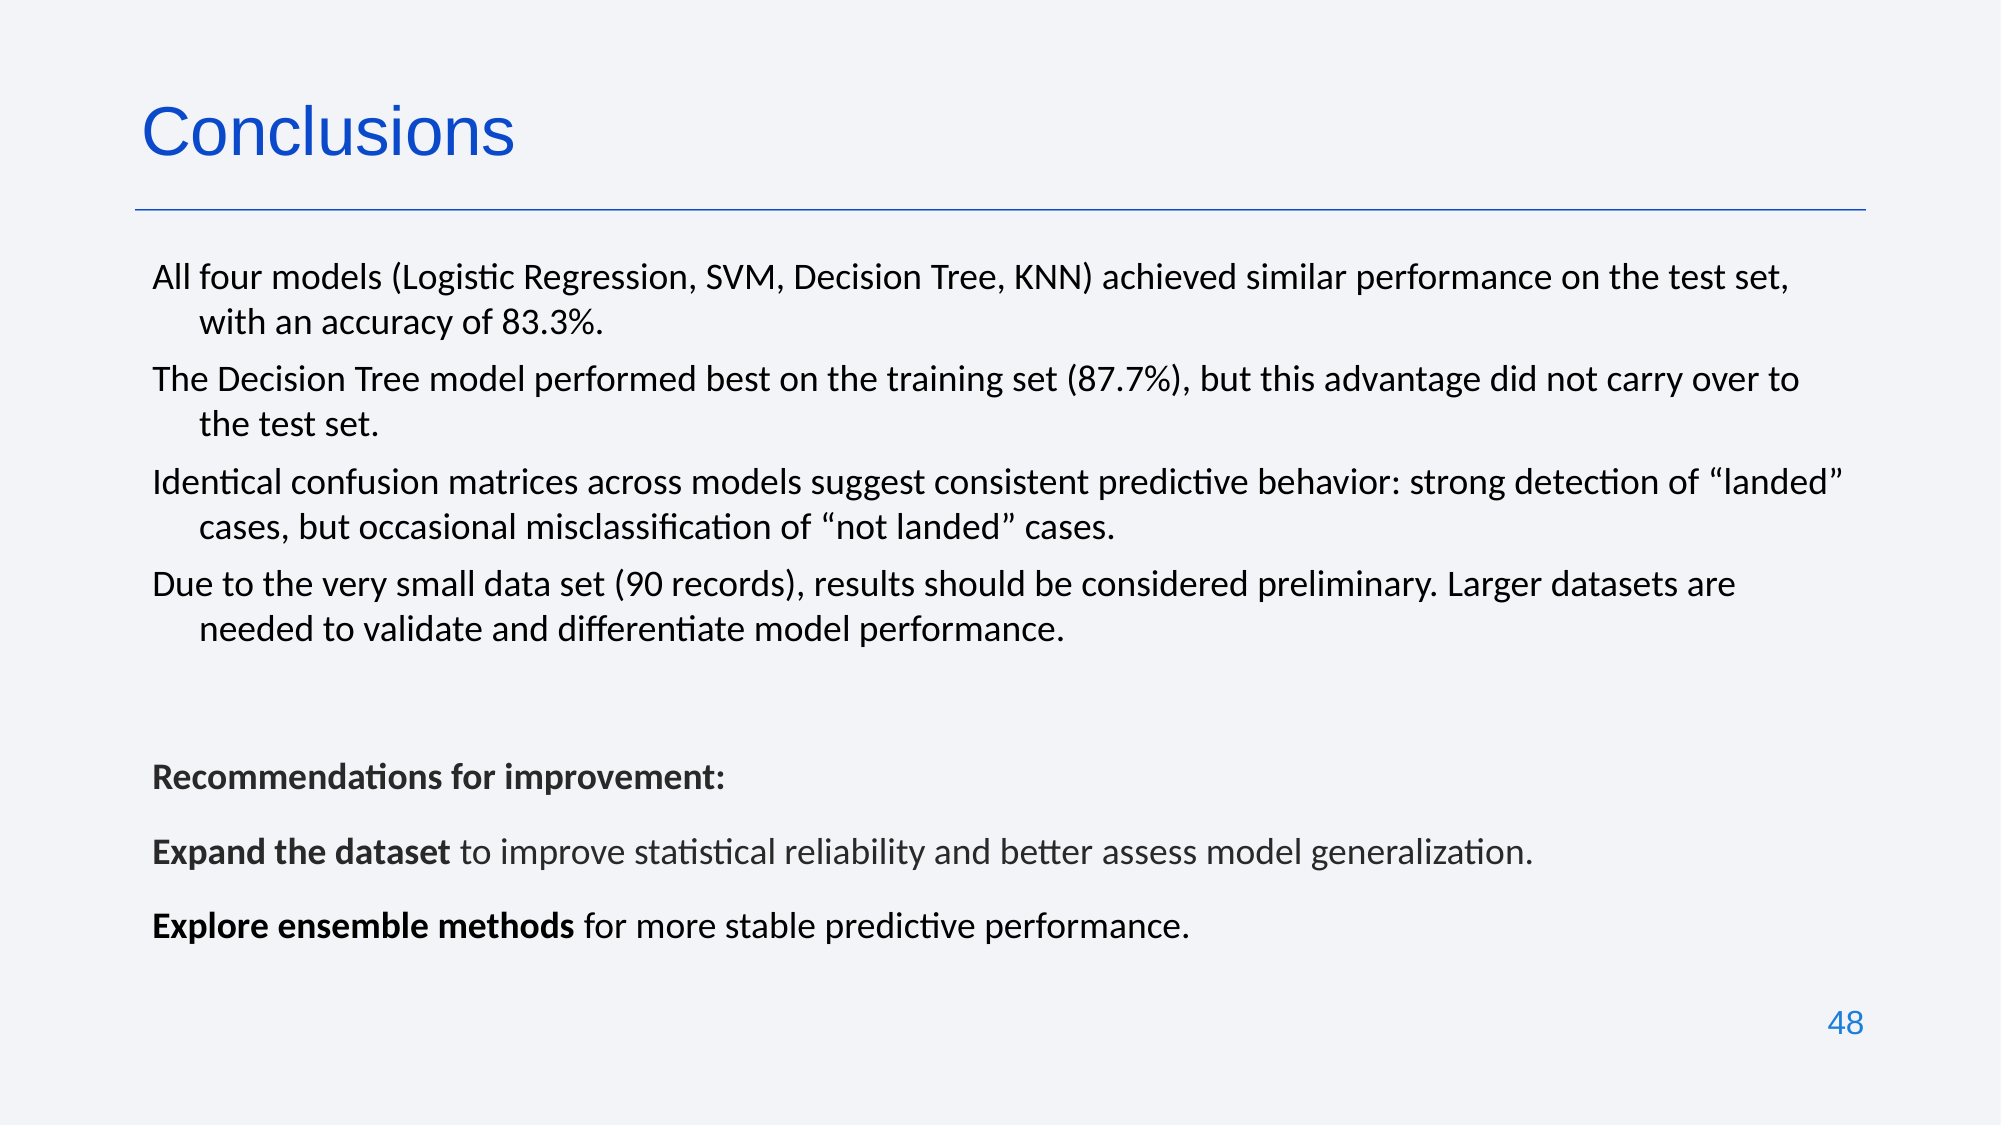

Conclusions
All four models (Logistic Regression, SVM, Decision Tree, KNN) achieved similar performance on the test set, with an accuracy of 83.3%.
The Decision Tree model performed best on the training set (87.7%), but this advantage did not carry over to the test set.
Identical confusion matrices across models suggest consistent predictive behavior: strong detection of “landed” cases, but occasional misclassification of “not landed” cases.
Due to the very small data set (90 records), results should be considered preliminary. Larger datasets are needed to validate and differentiate model performance.

Recommendations for improvement:
Expand the dataset to improve statistical reliability and better assess model generalization.
Explore ensemble methods for more stable predictive performance.

48